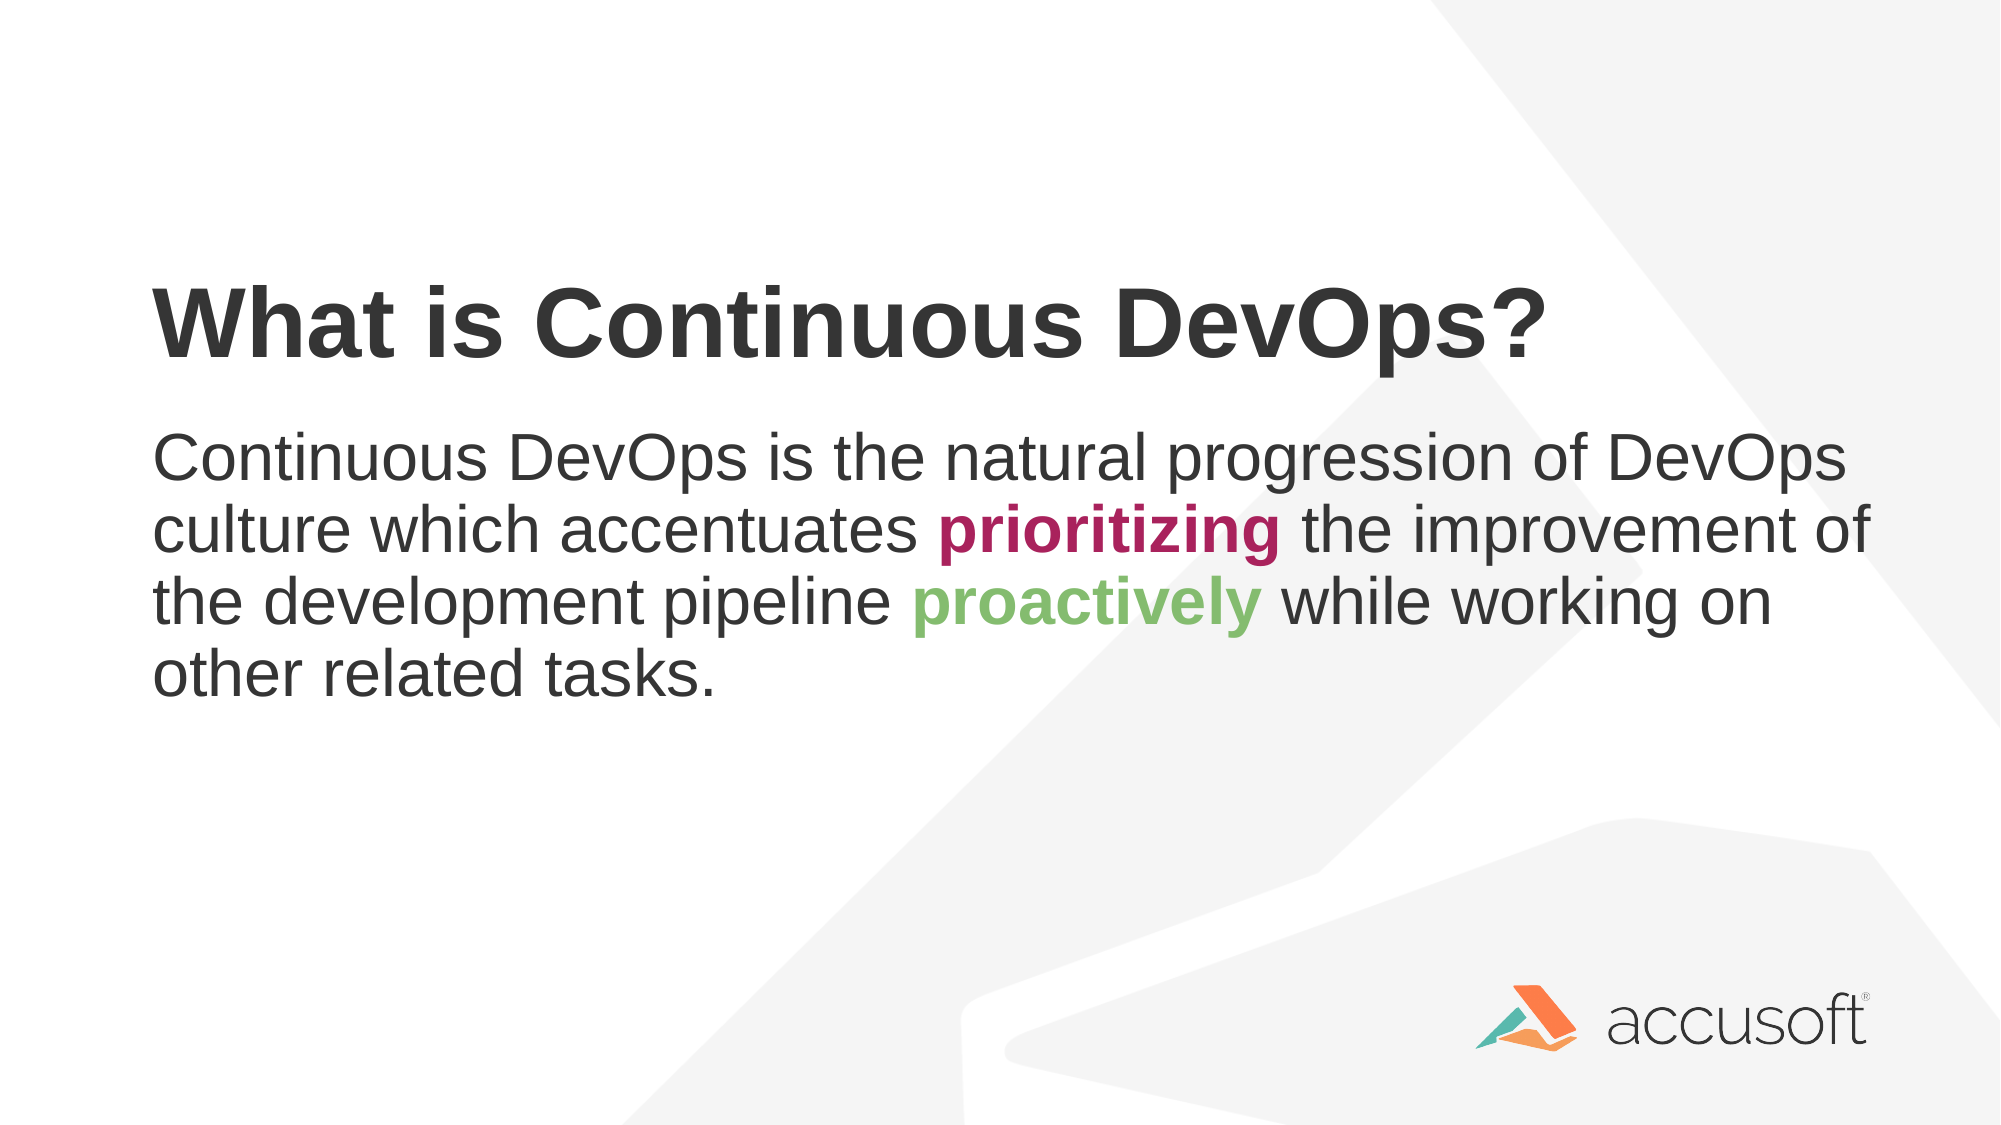

# What is Continuous DevOps?
Continuous DevOps is the natural progression of DevOps culture which accentuates prioritizing the improvement of the development pipeline proactively while working on other related tasks.